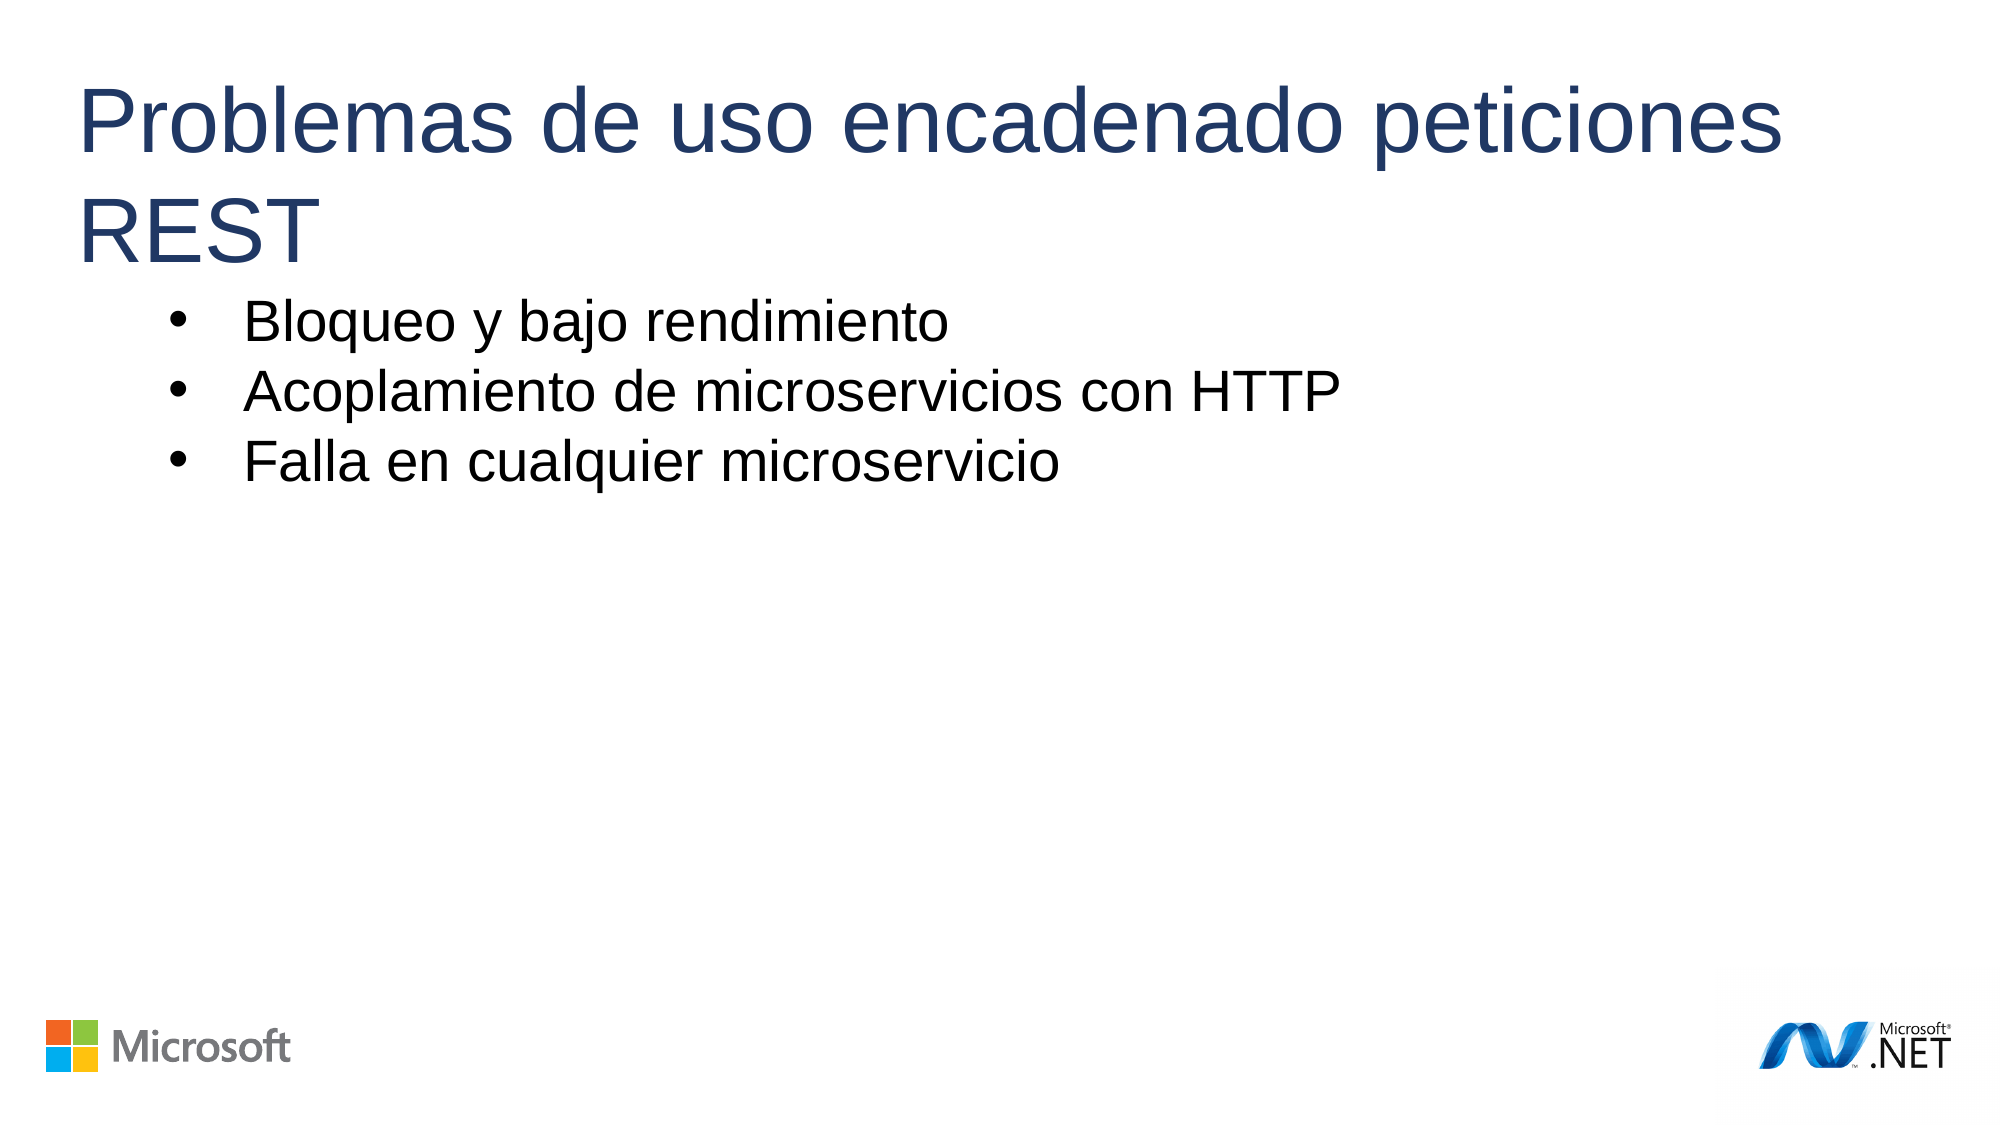

Problemas de uso encadenado peticiones REST
Bloqueo y bajo rendimiento
Acoplamiento de microservicios con HTTP
Falla en cualquier microservicio